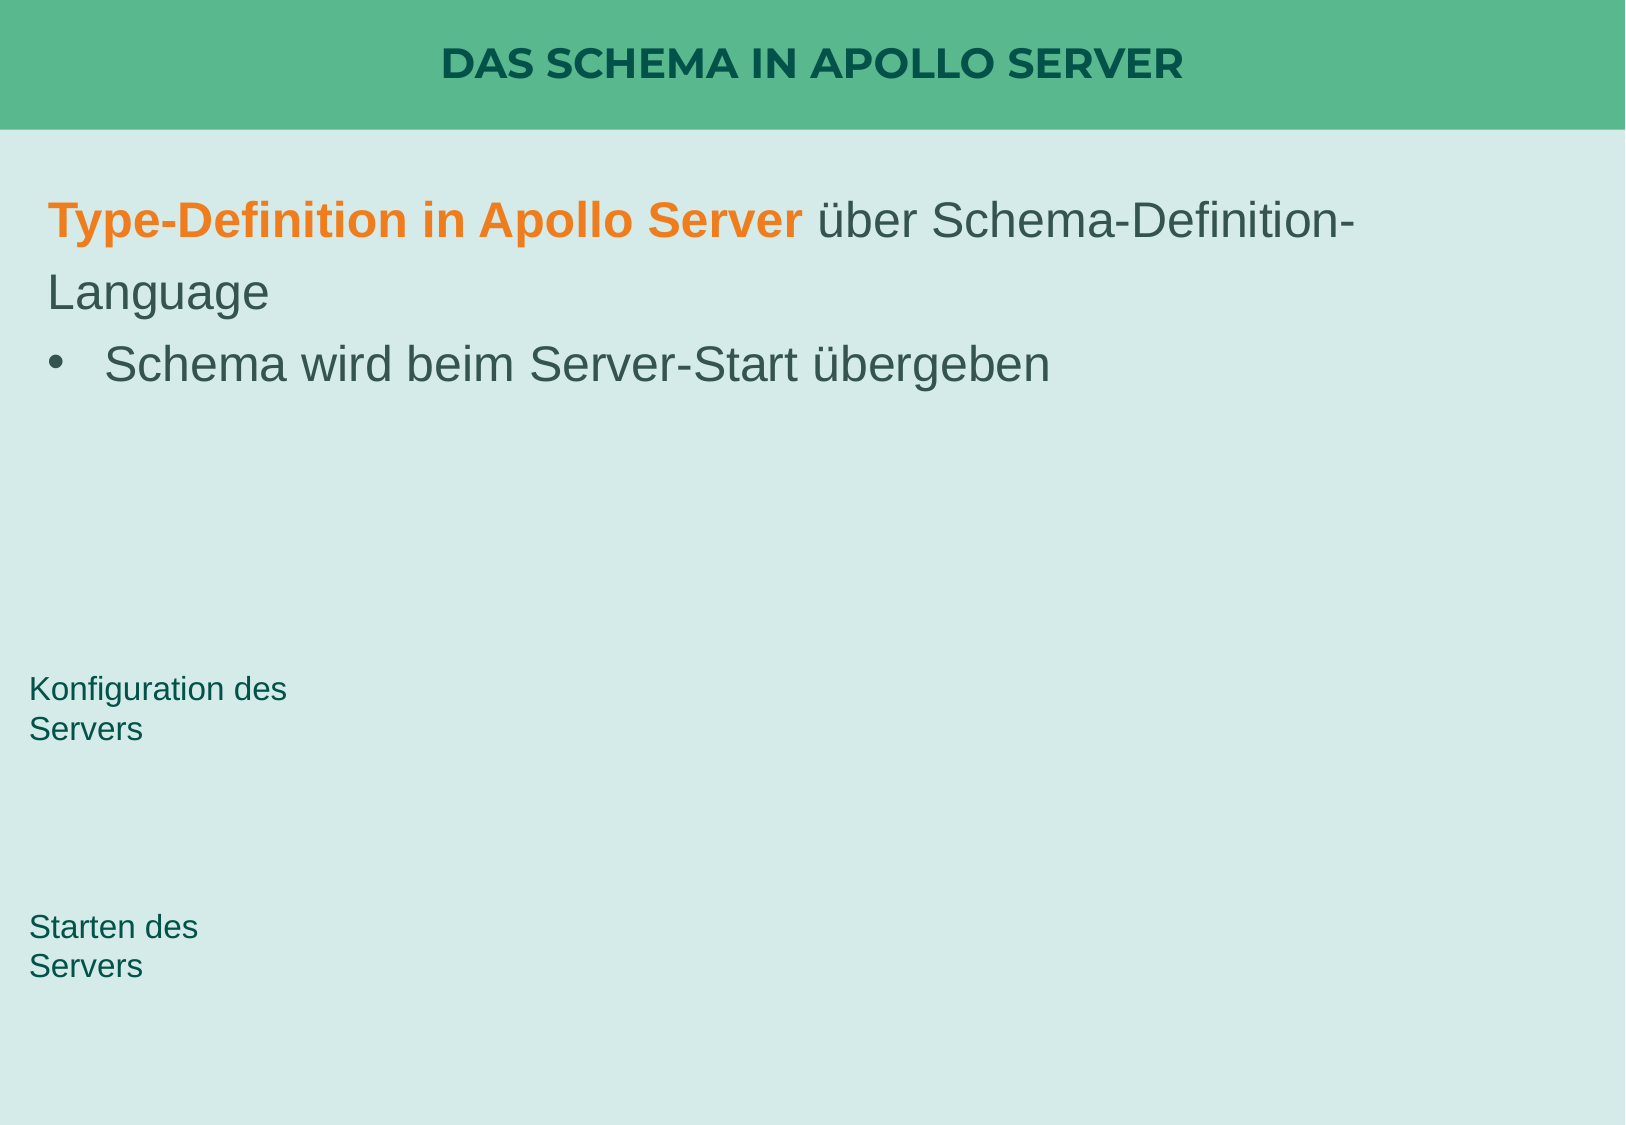

# Das Schema in Apollo Server
Type-Definition in Apollo Server über Schema-Definition-Language
Schema wird beim Server-Start übergeben

Konfiguration des
Servers
Starten des
Servers